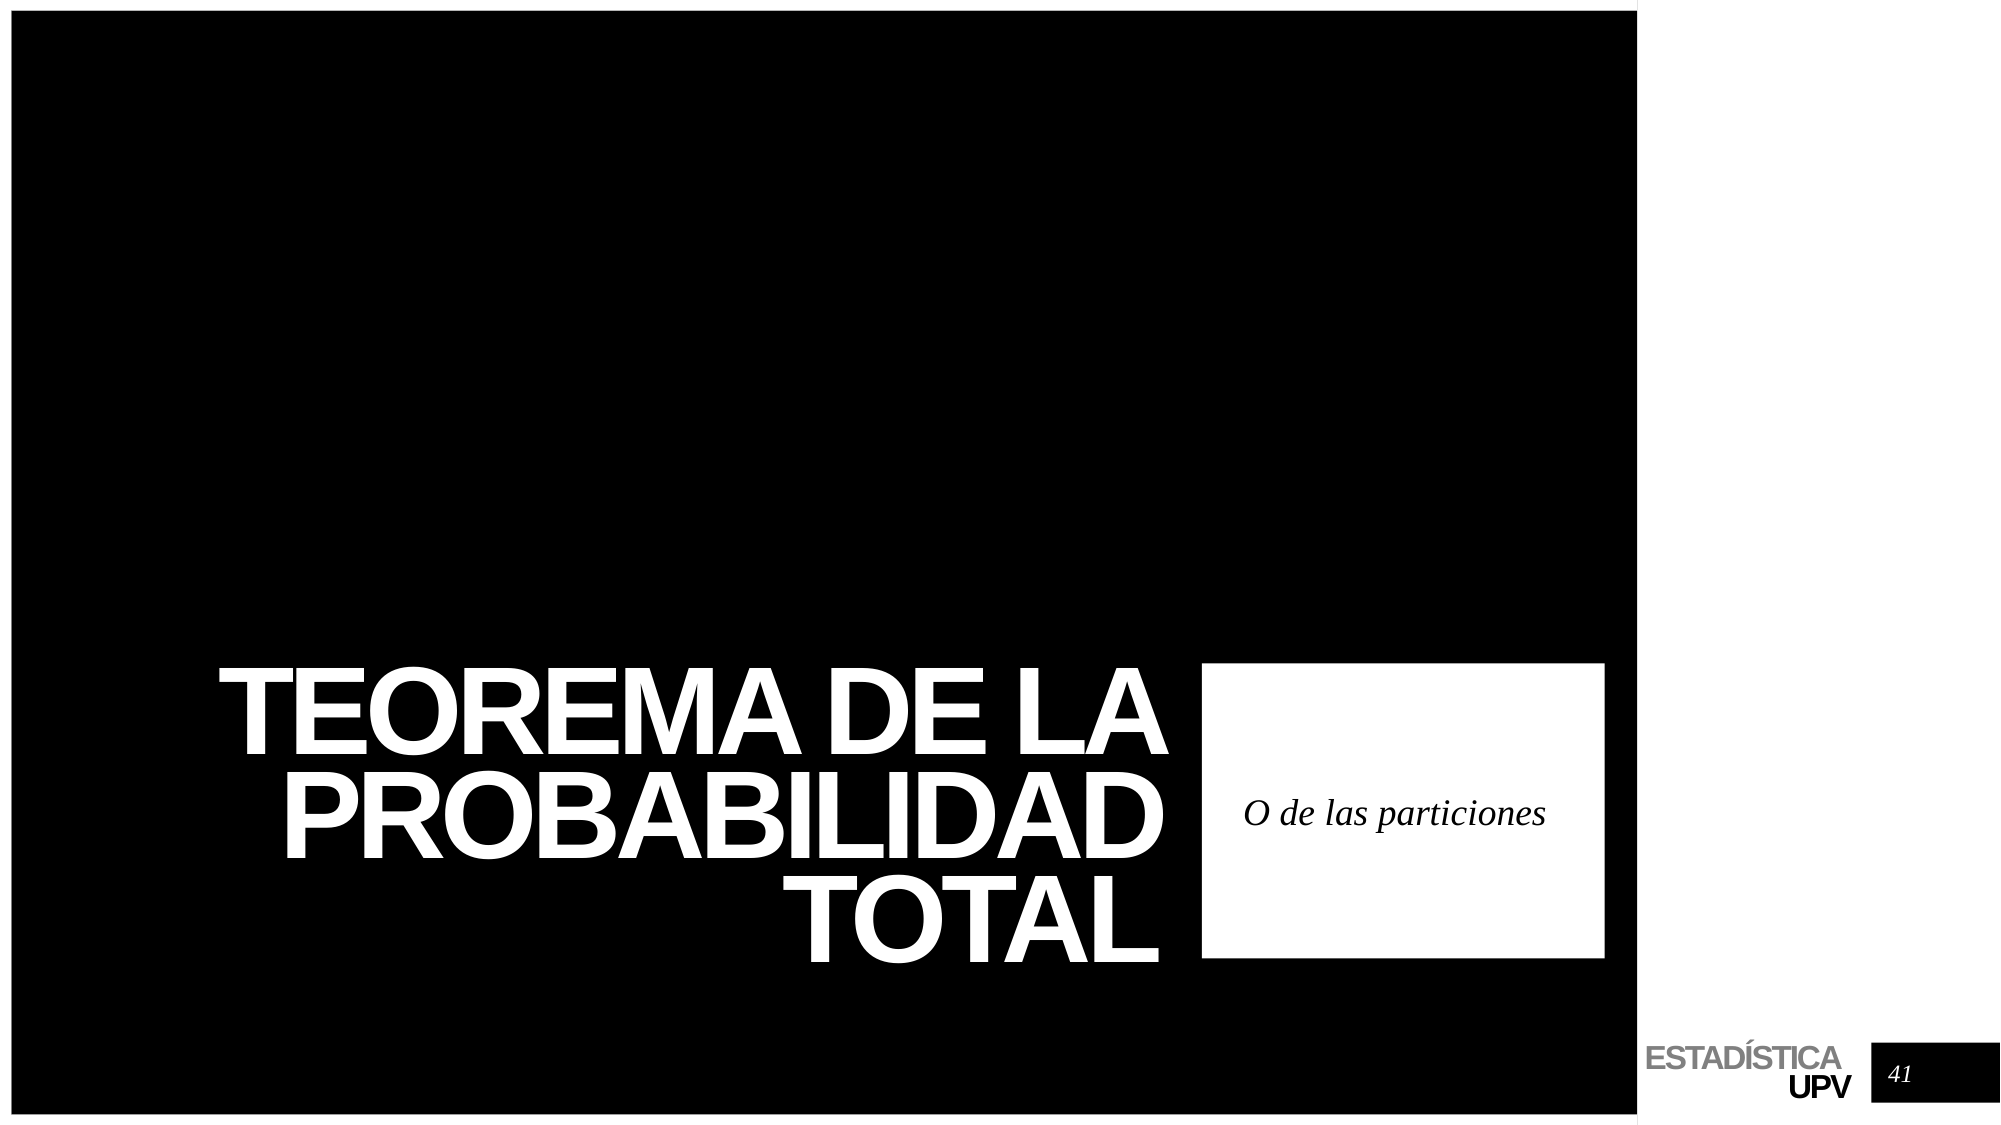

# Teorema de la probabilidad total
O de las particiones
41